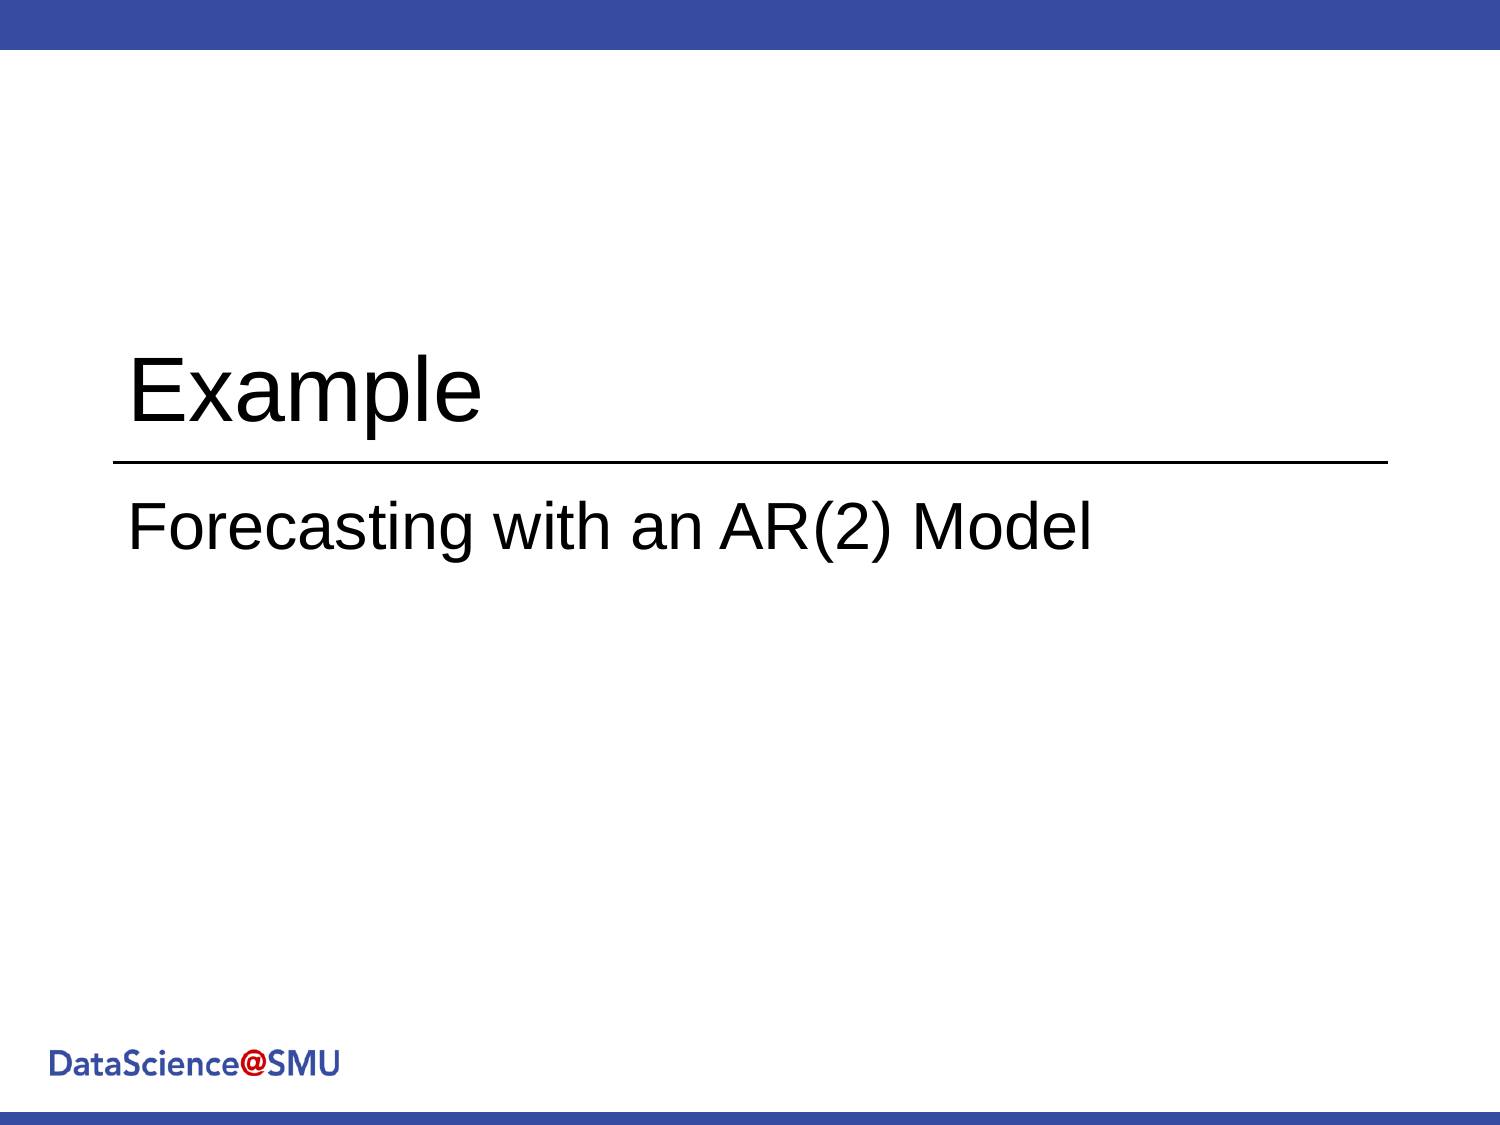

# Example
Forecasting with an AR(2) Model